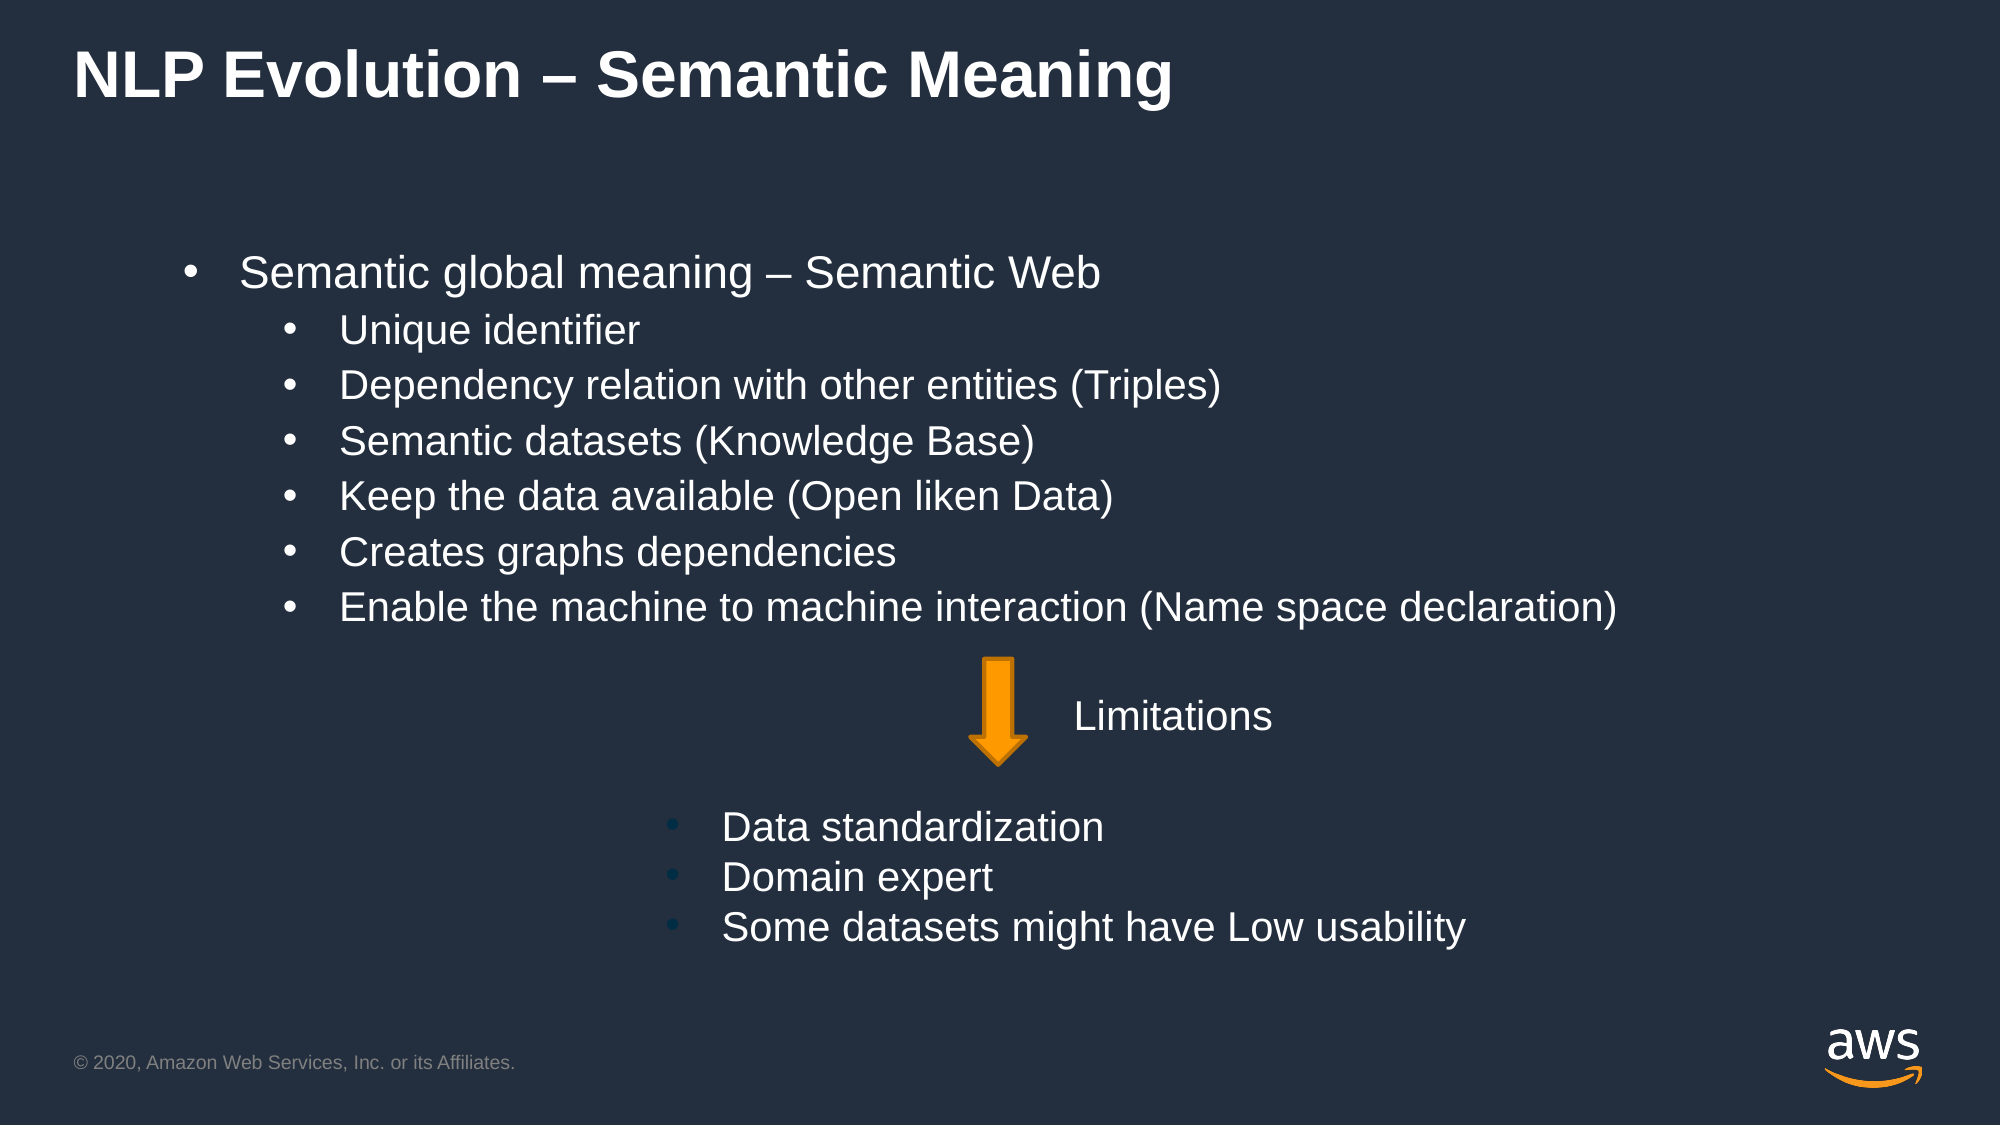

NLP Evolution – Semantic Meaning
Semantic global meaning – Semantic Web
Unique identifier
Dependency relation with other entities (Triples)
Semantic datasets (Knowledge Base)
Keep the data available (Open liken Data)
Creates graphs dependencies
Enable the machine to machine interaction (Name space declaration)

Limitations
Data standardization
Domain expert
Some datasets might have Low usability